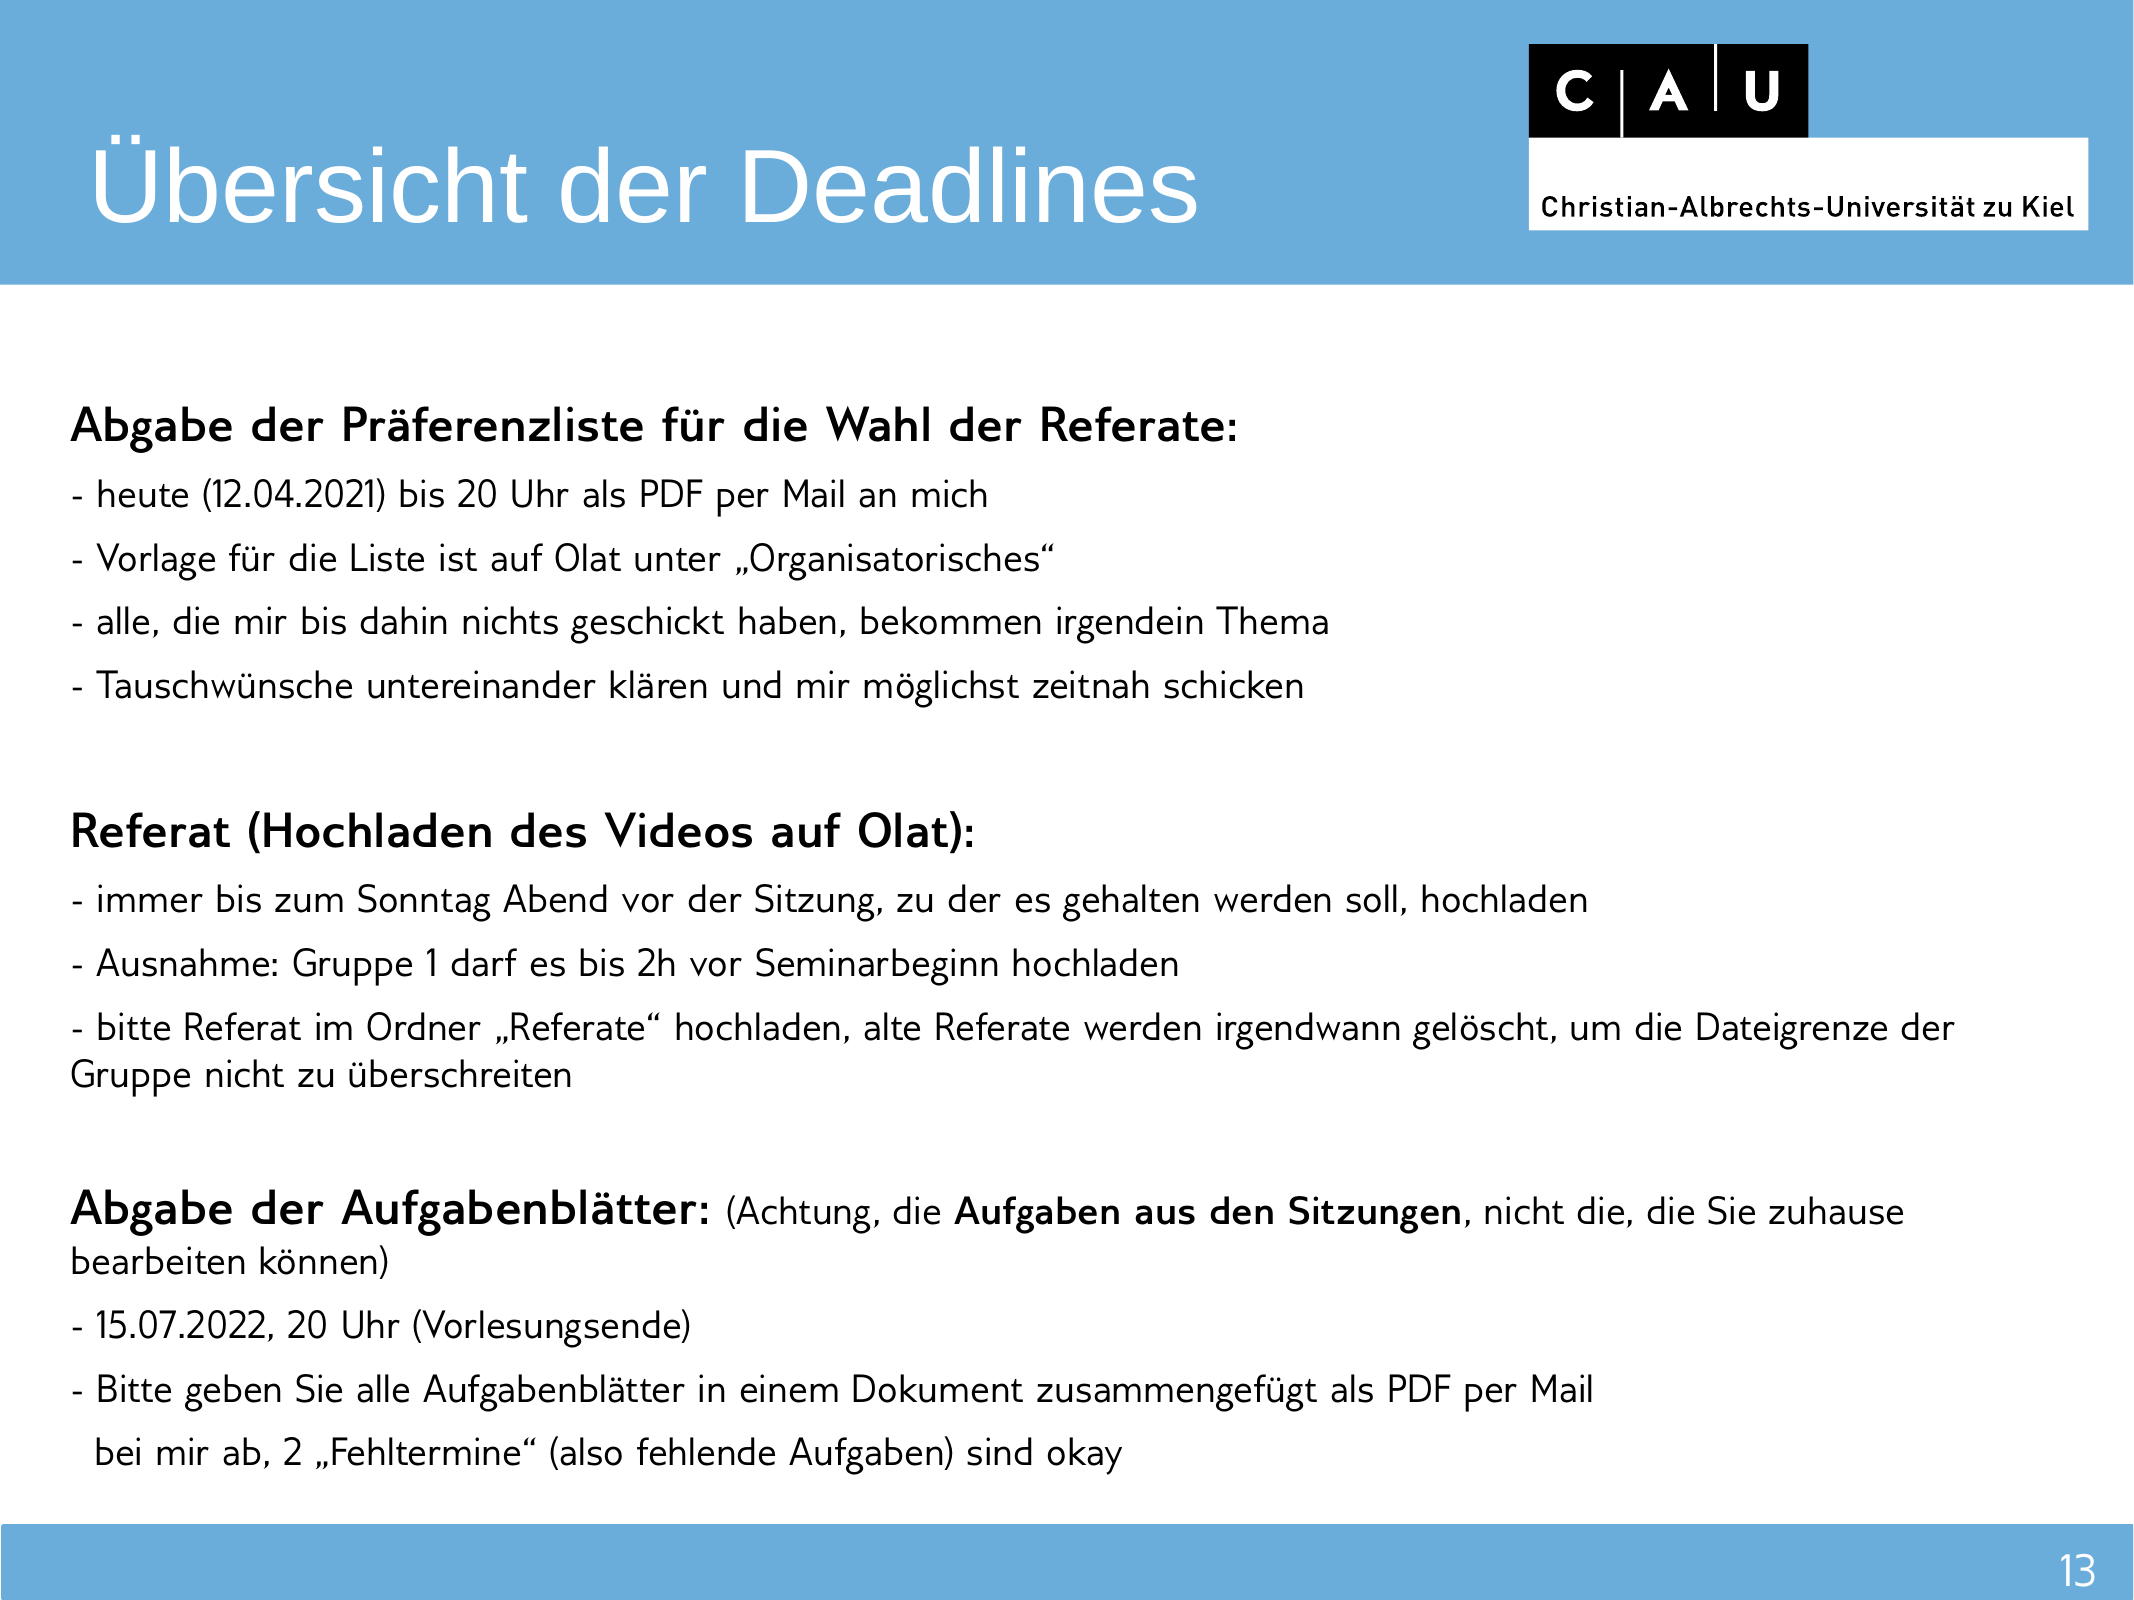

Übersicht der Deadlines

Abgabe der Präferenzliste für die Wahl der Referate:
- heute (12.04.2021) bis 20 Uhr als PDF per Mail an mich
- Vorlage für die Liste ist auf Olat unter „Organisatorisches“
- alle, die mir bis dahin nichts geschickt haben, bekommen irgendein Thema
- Tauschwünsche untereinander klären und mir möglichst zeitnah schicken

Referat (Hochladen des Videos auf Olat):
- immer bis zum Sonntag Abend vor der Sitzung, zu der es gehalten werden soll, hochladen
- Ausnahme: Gruppe 1 darf es bis 2h vor Seminarbeginn hochladen
- bitte Referat im Ordner „Referate“ hochladen, alte Referate werden irgendwann gelöscht, um die Dateigrenze der Gruppe nicht zu überschreiten

Abgabe der Aufgabenblätter: (Achtung, die Aufgaben aus den Sitzungen, nicht die, die Sie zuhause bearbeiten können)
- 15.07.2022, 20 Uhr (Vorlesungsende)
- Bitte geben Sie alle Aufgabenblätter in einem Dokument zusammengefügt als PDF per Mail
  bei mir ab, 2 „Fehltermine“ (also fehlende Aufgaben) sind okay

13
13